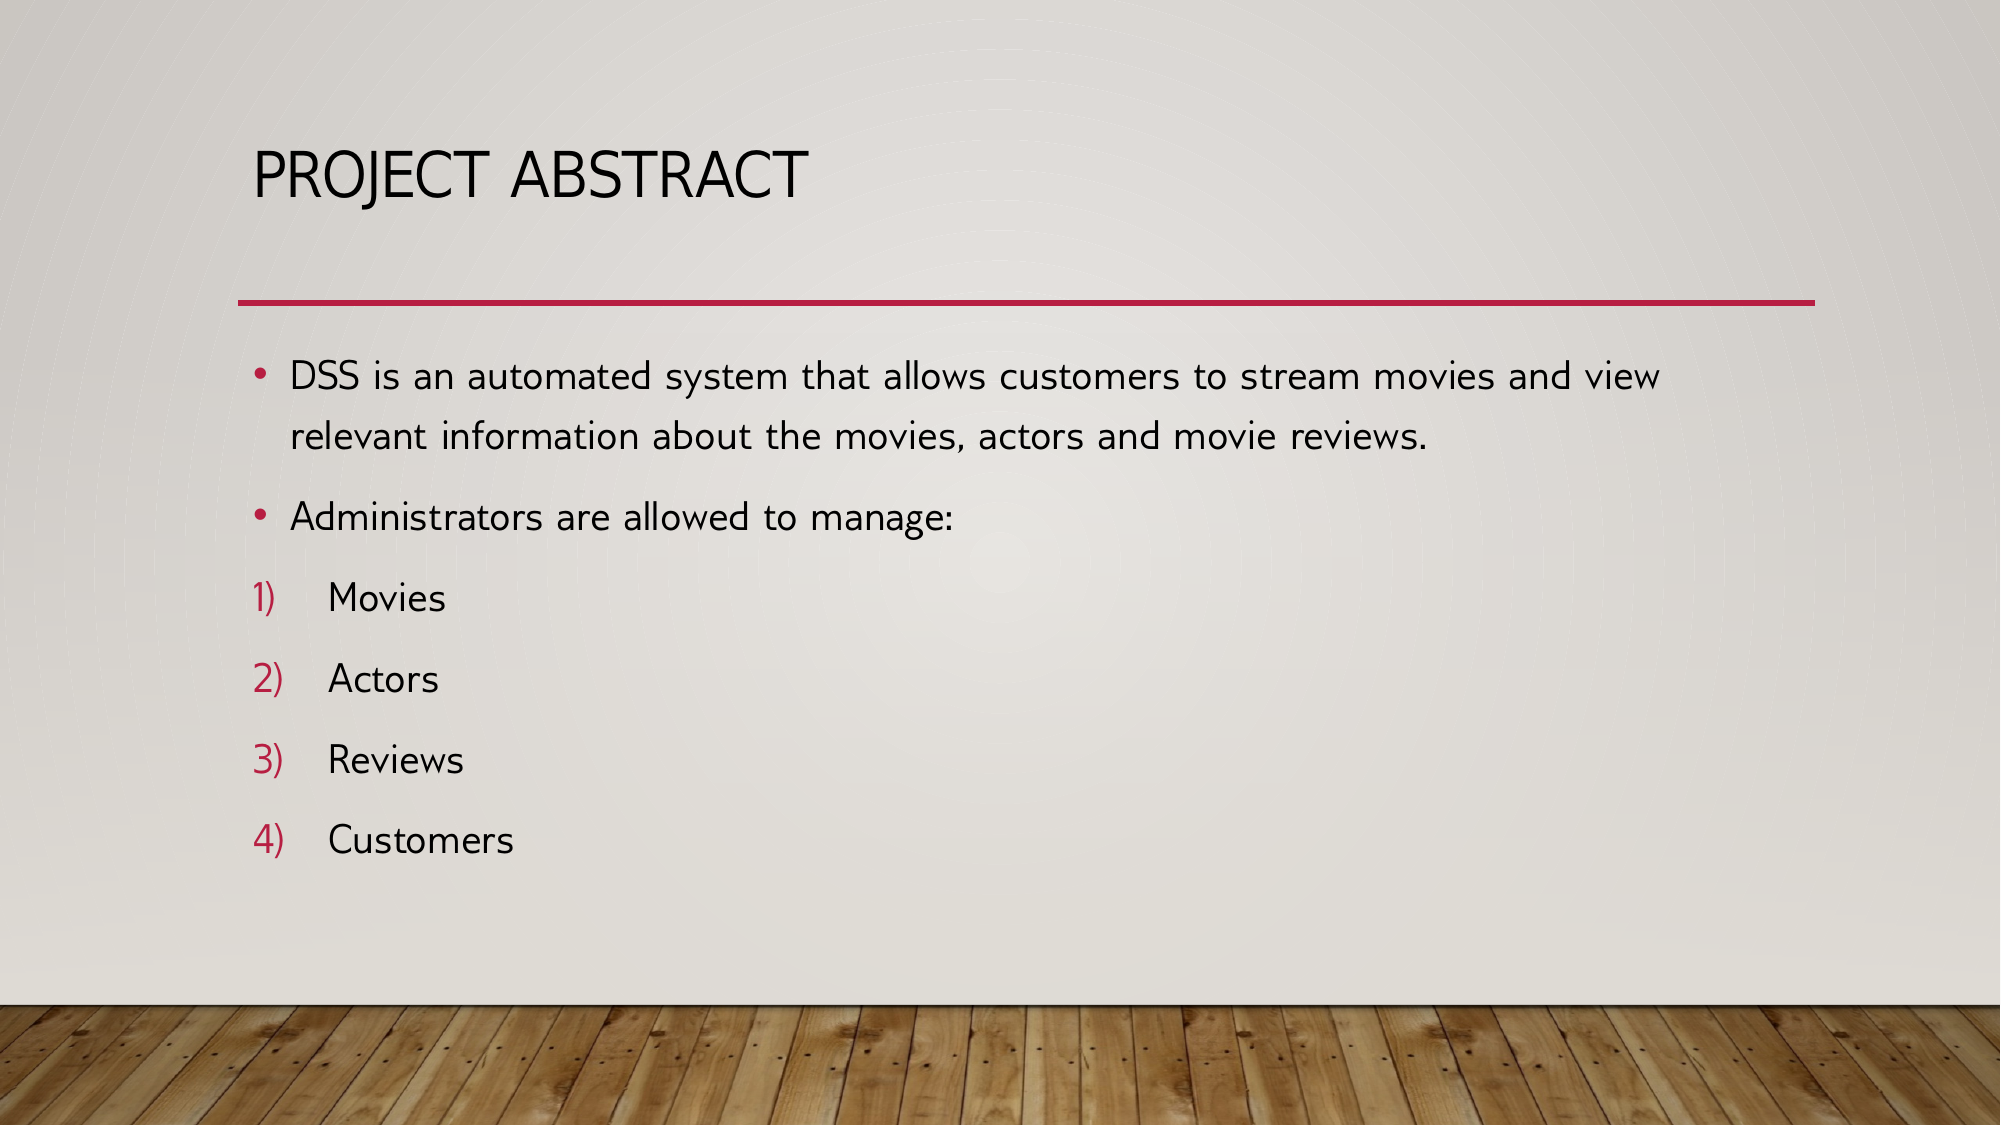

# Project Abstract
DSS is an automated system that allows customers to stream movies and view relevant information about the movies, actors and movie reviews.
Administrators are allowed to manage:
Movies
Actors
Reviews
Customers